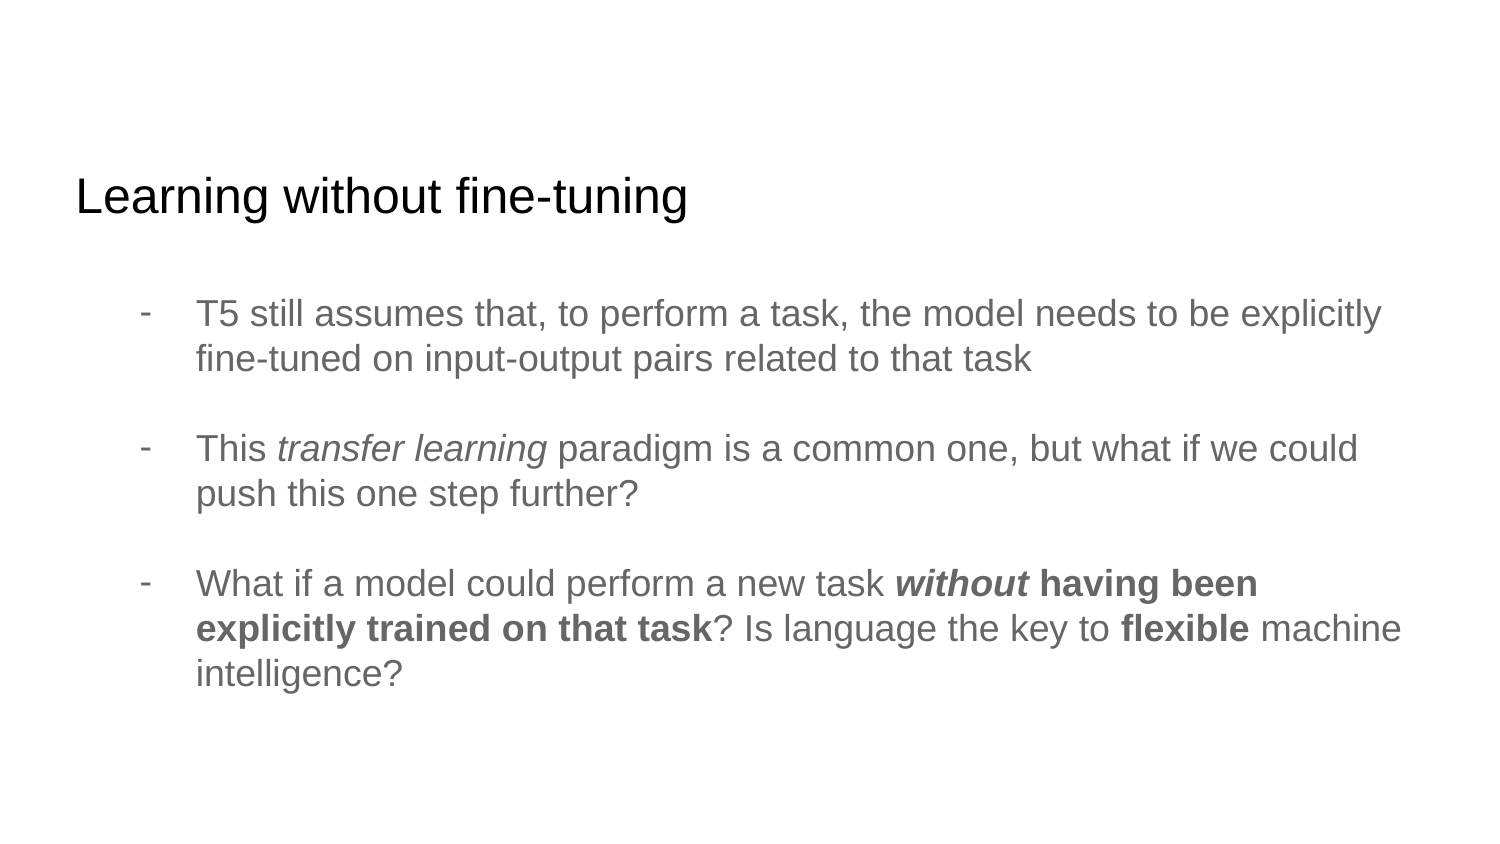

# Learning without fine-tuning
T5 still assumes that, to perform a task, the model needs to be explicitly fine-tuned on input-output pairs related to that task

This transfer learning paradigm is a common one, but what if we could push this one step further?

What if a model could perform a new task without having been explicitly trained on that task? Is language the key to flexible machine intelligence?